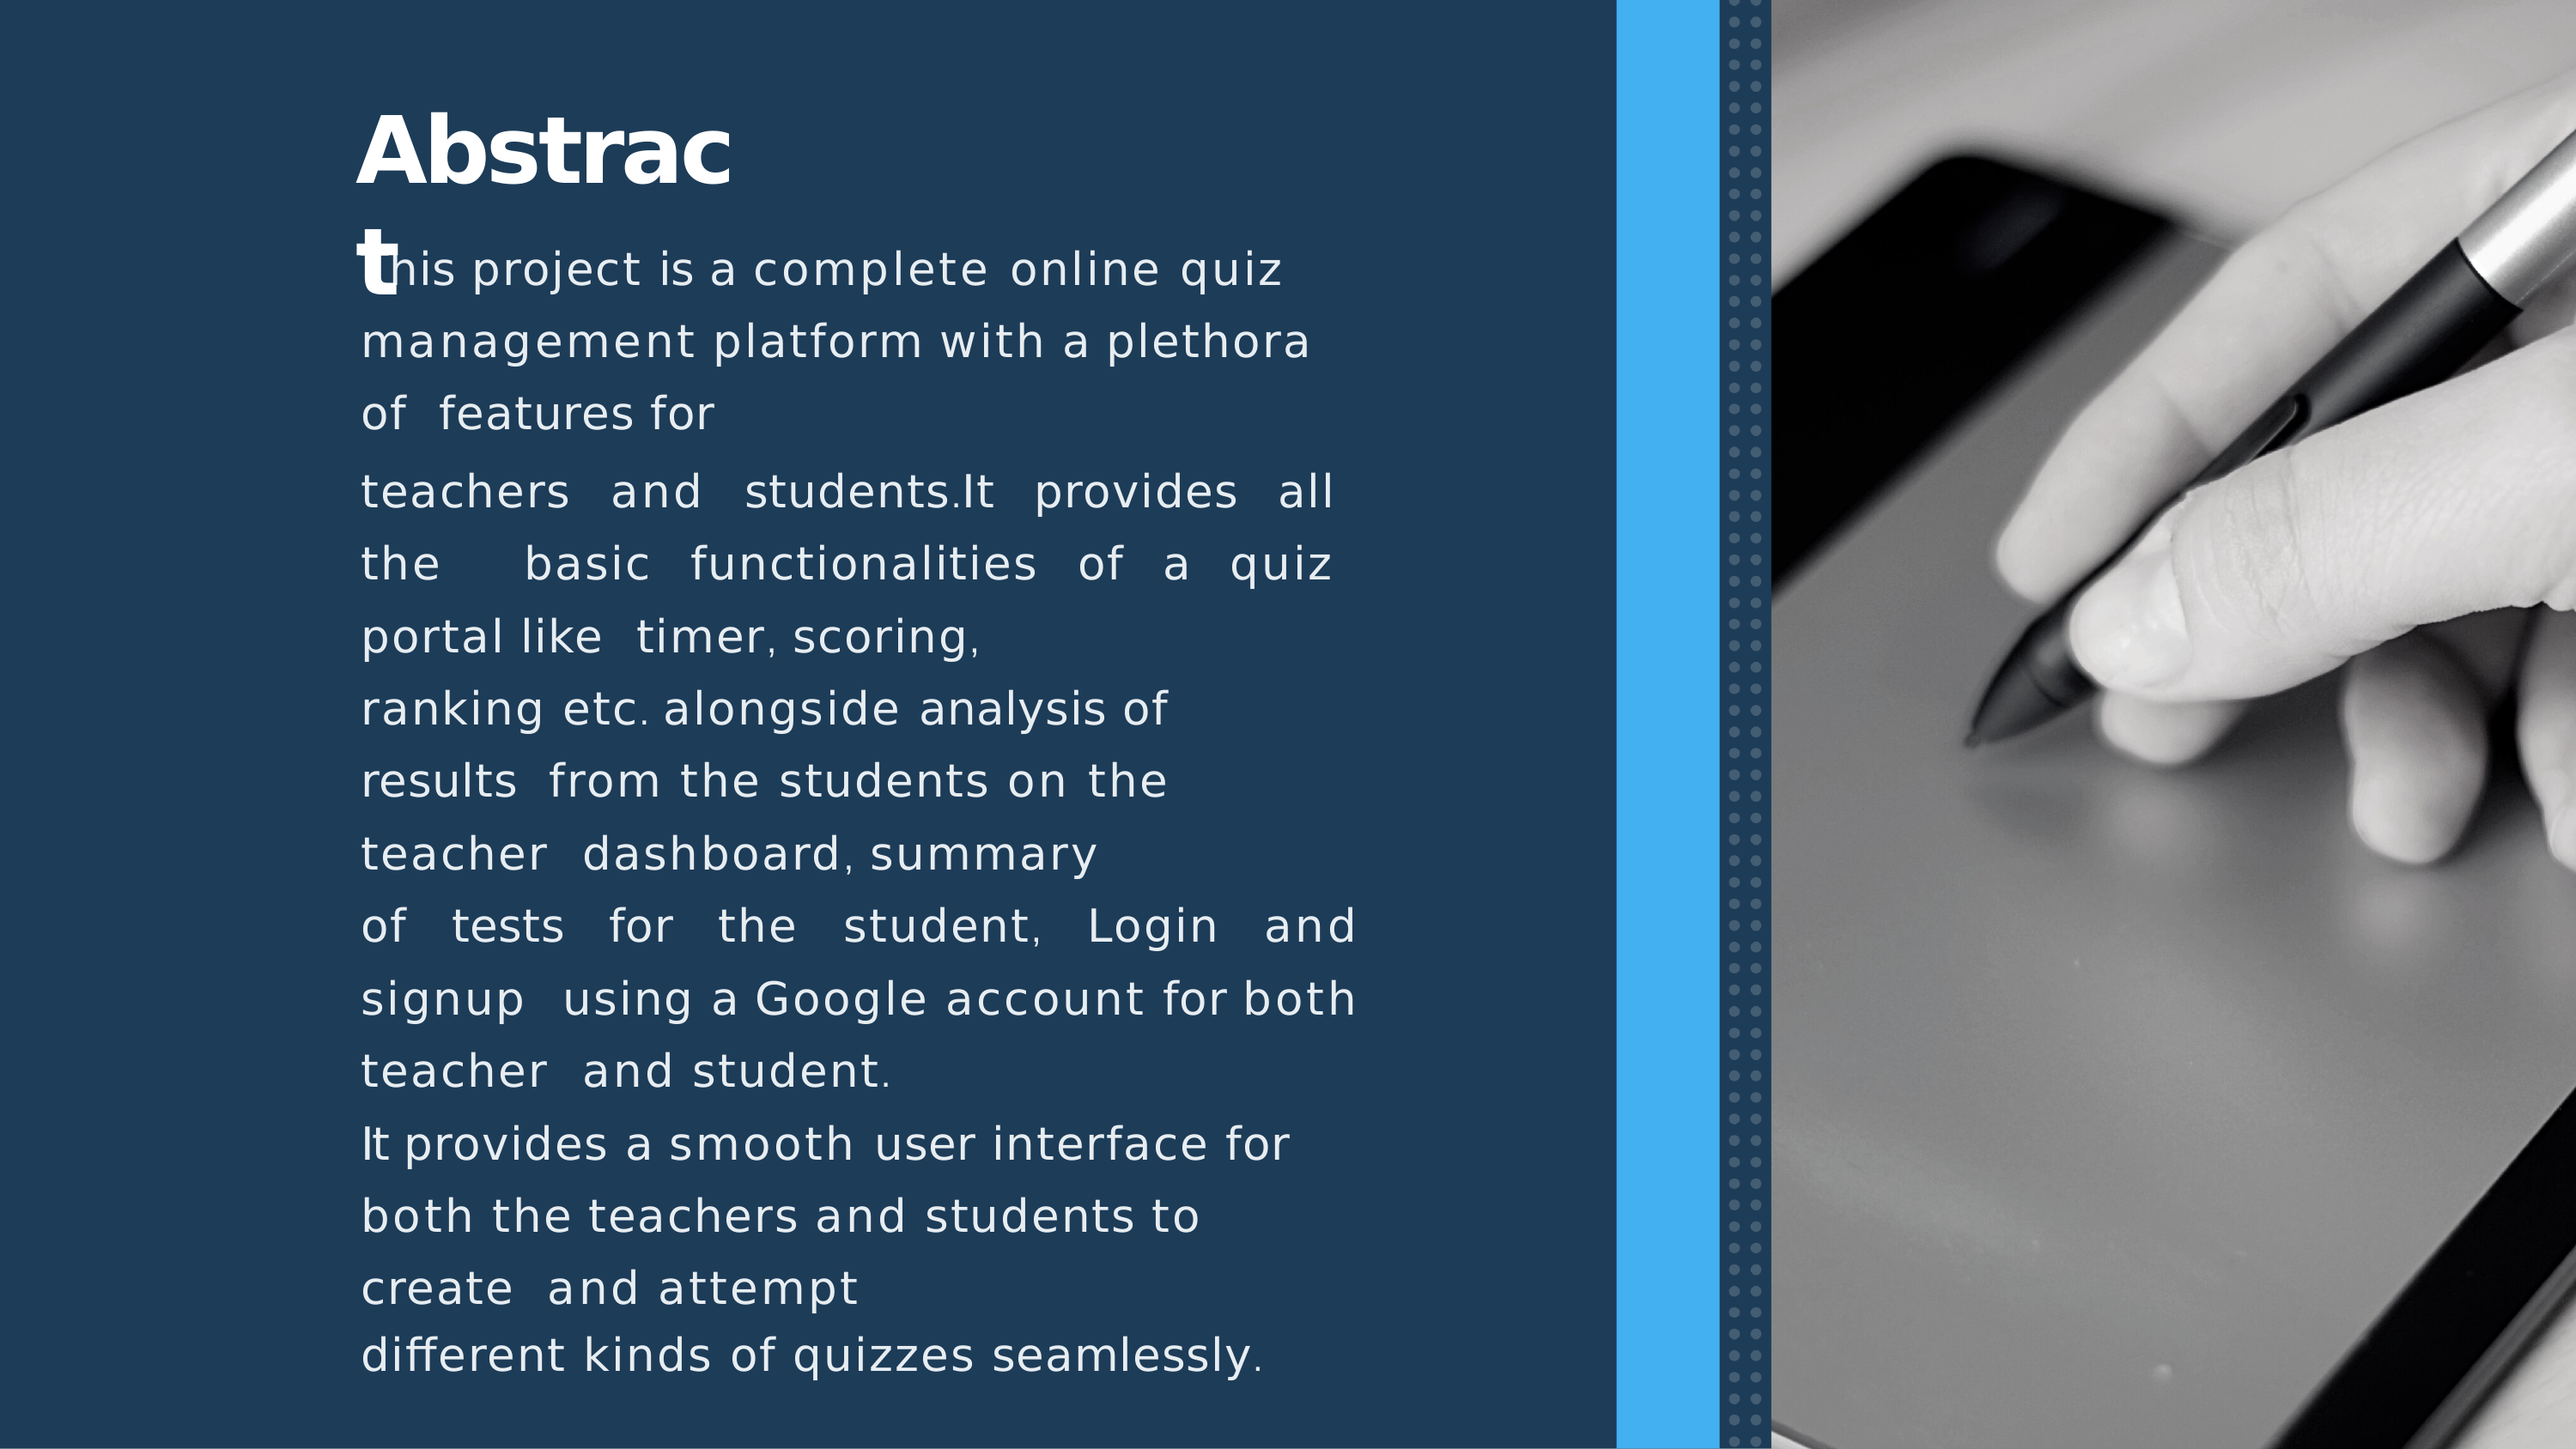

# Abstract
This project is a complete online quiz  management platform with a plethora of  features for
teachers and students.It provides all the  basic functionalities of a quiz portal like  timer, scoring,
ranking etc. alongside analysis of results  from the students on the teacher  dashboard, summary
of tests for the student, Login and signup  using a Google account for both teacher  and student.
It provides a smooth user interface for  both the teachers and students to create  and attempt
different kinds of quizzes seamlessly.